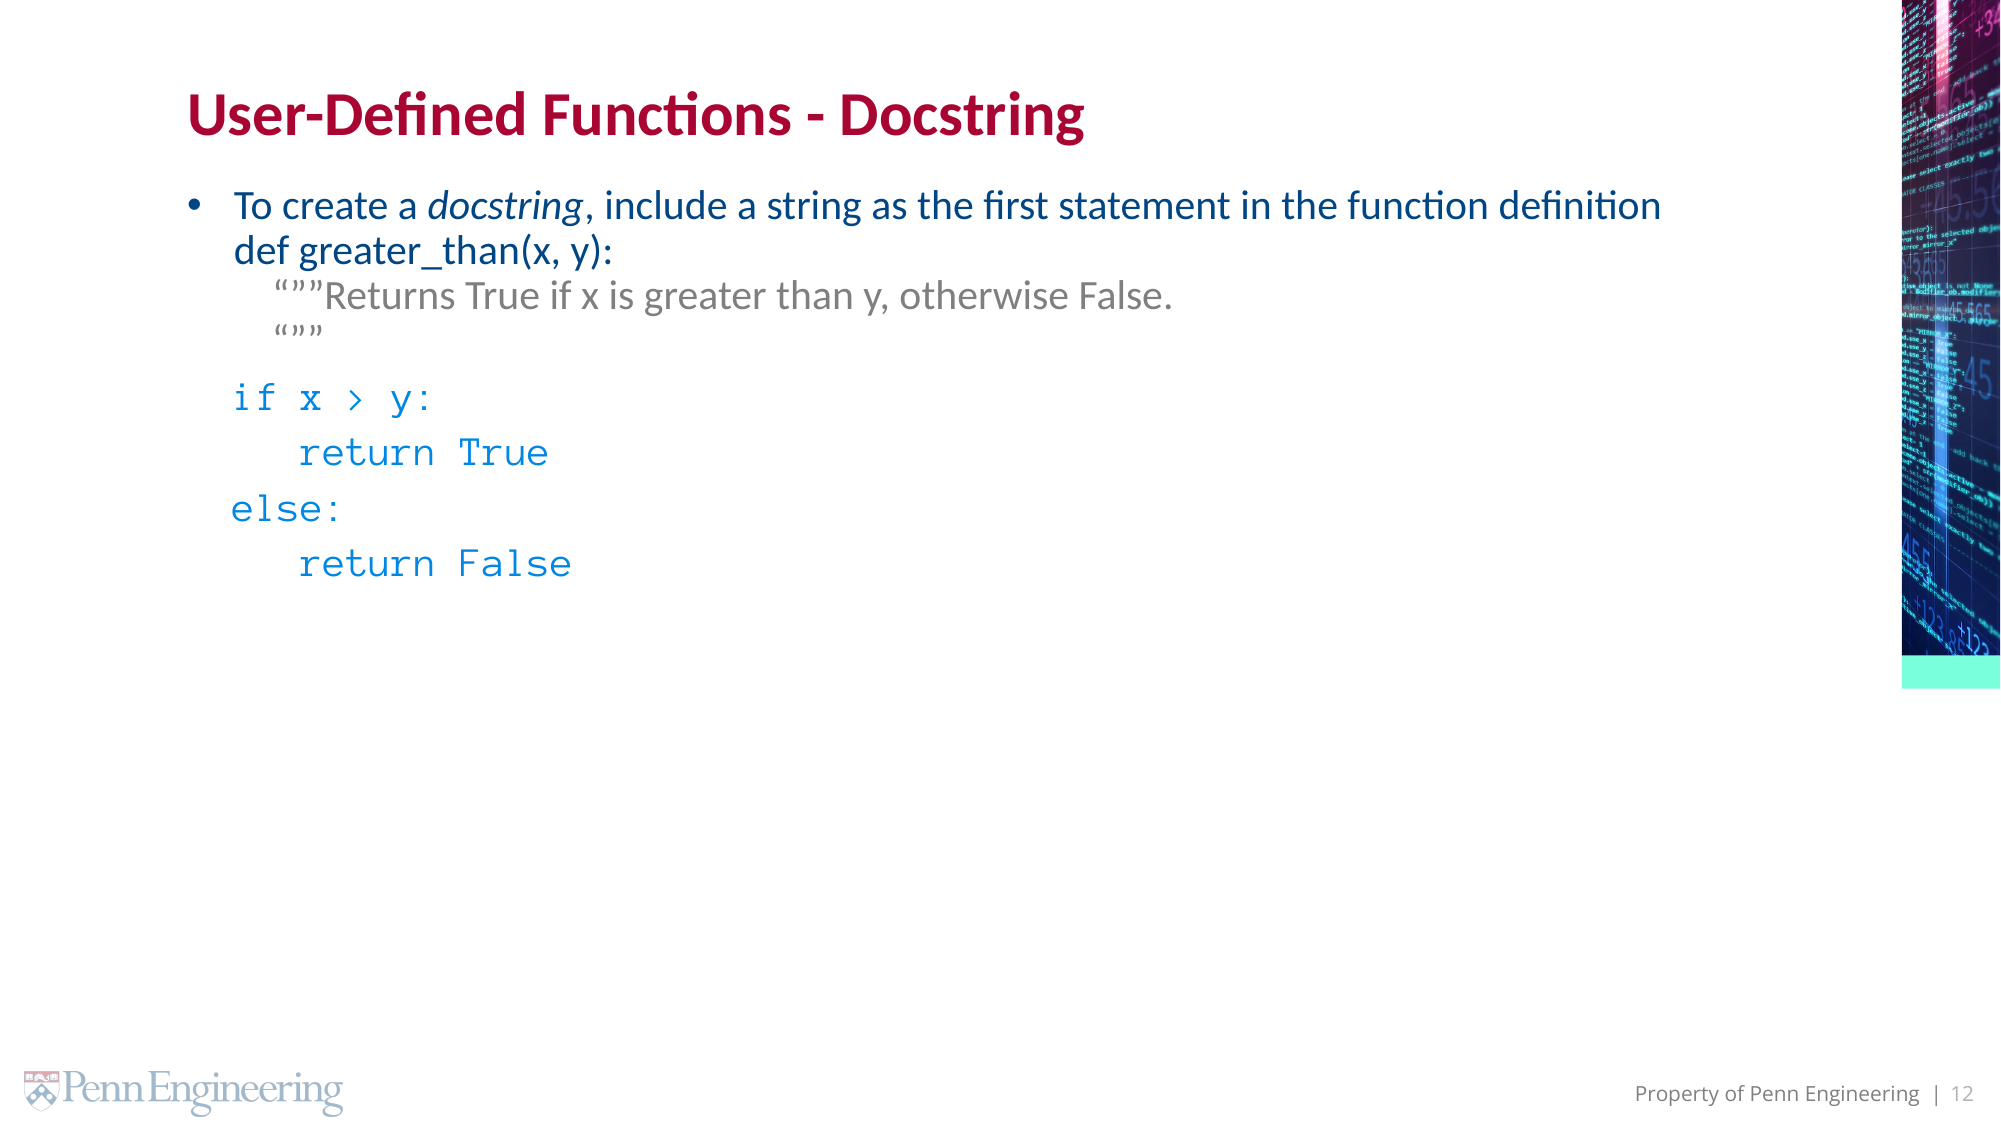

# User-Defined Functions - Docstring
To create a docstring, include a string as the first statement in the function definition
def greater_than(x, y):
    “””Returns True if x is greater than y, otherwise False.
    “””
  if x > y:
     return True
  else:
     return False

12